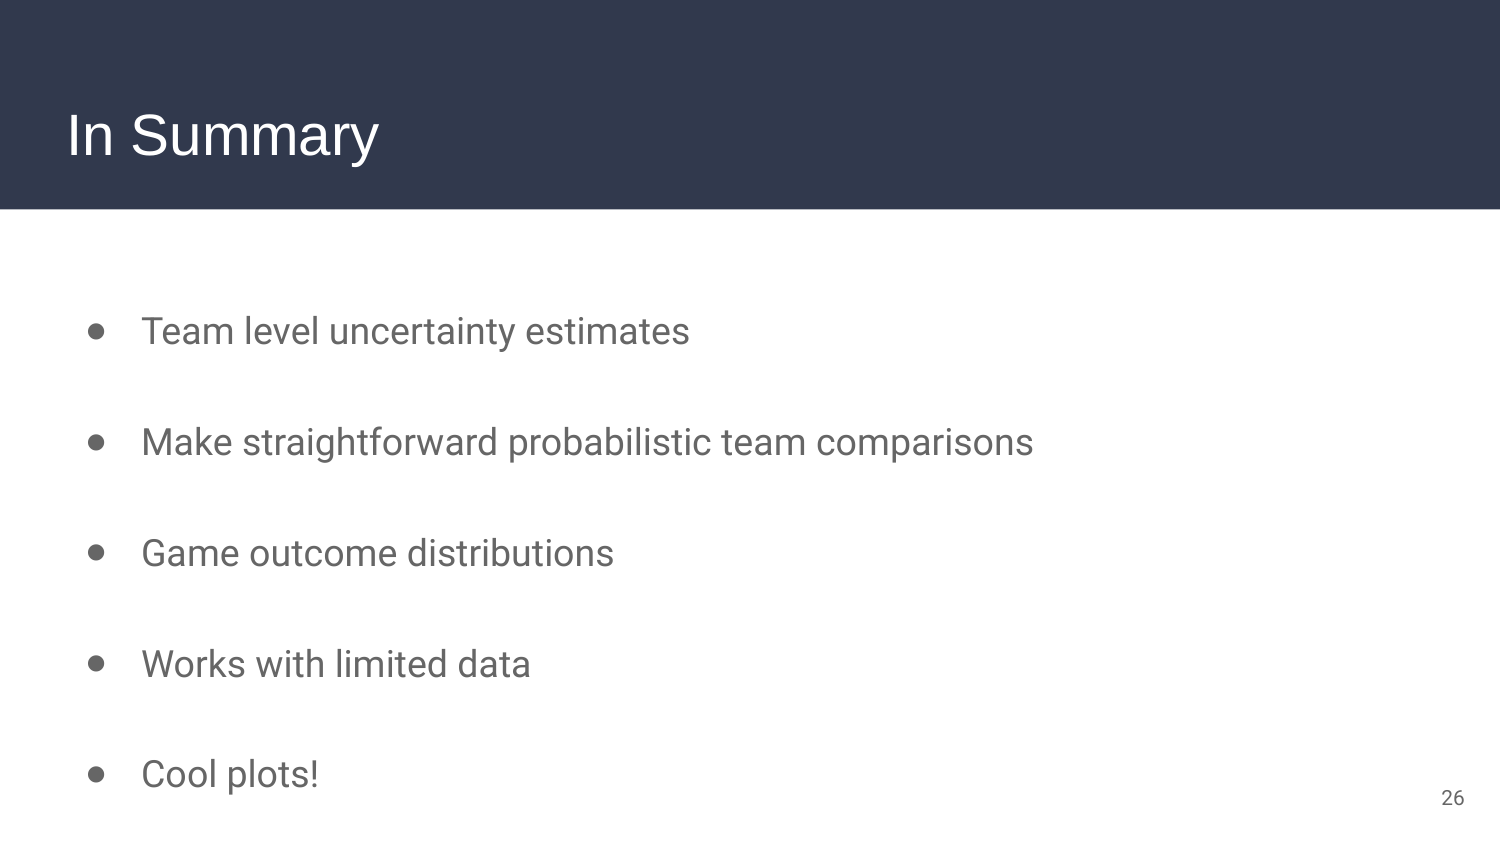

# In Summary
Team level uncertainty estimates
Make straightforward probabilistic team comparisons
Game outcome distributions
Works with limited data
Cool plots!
26